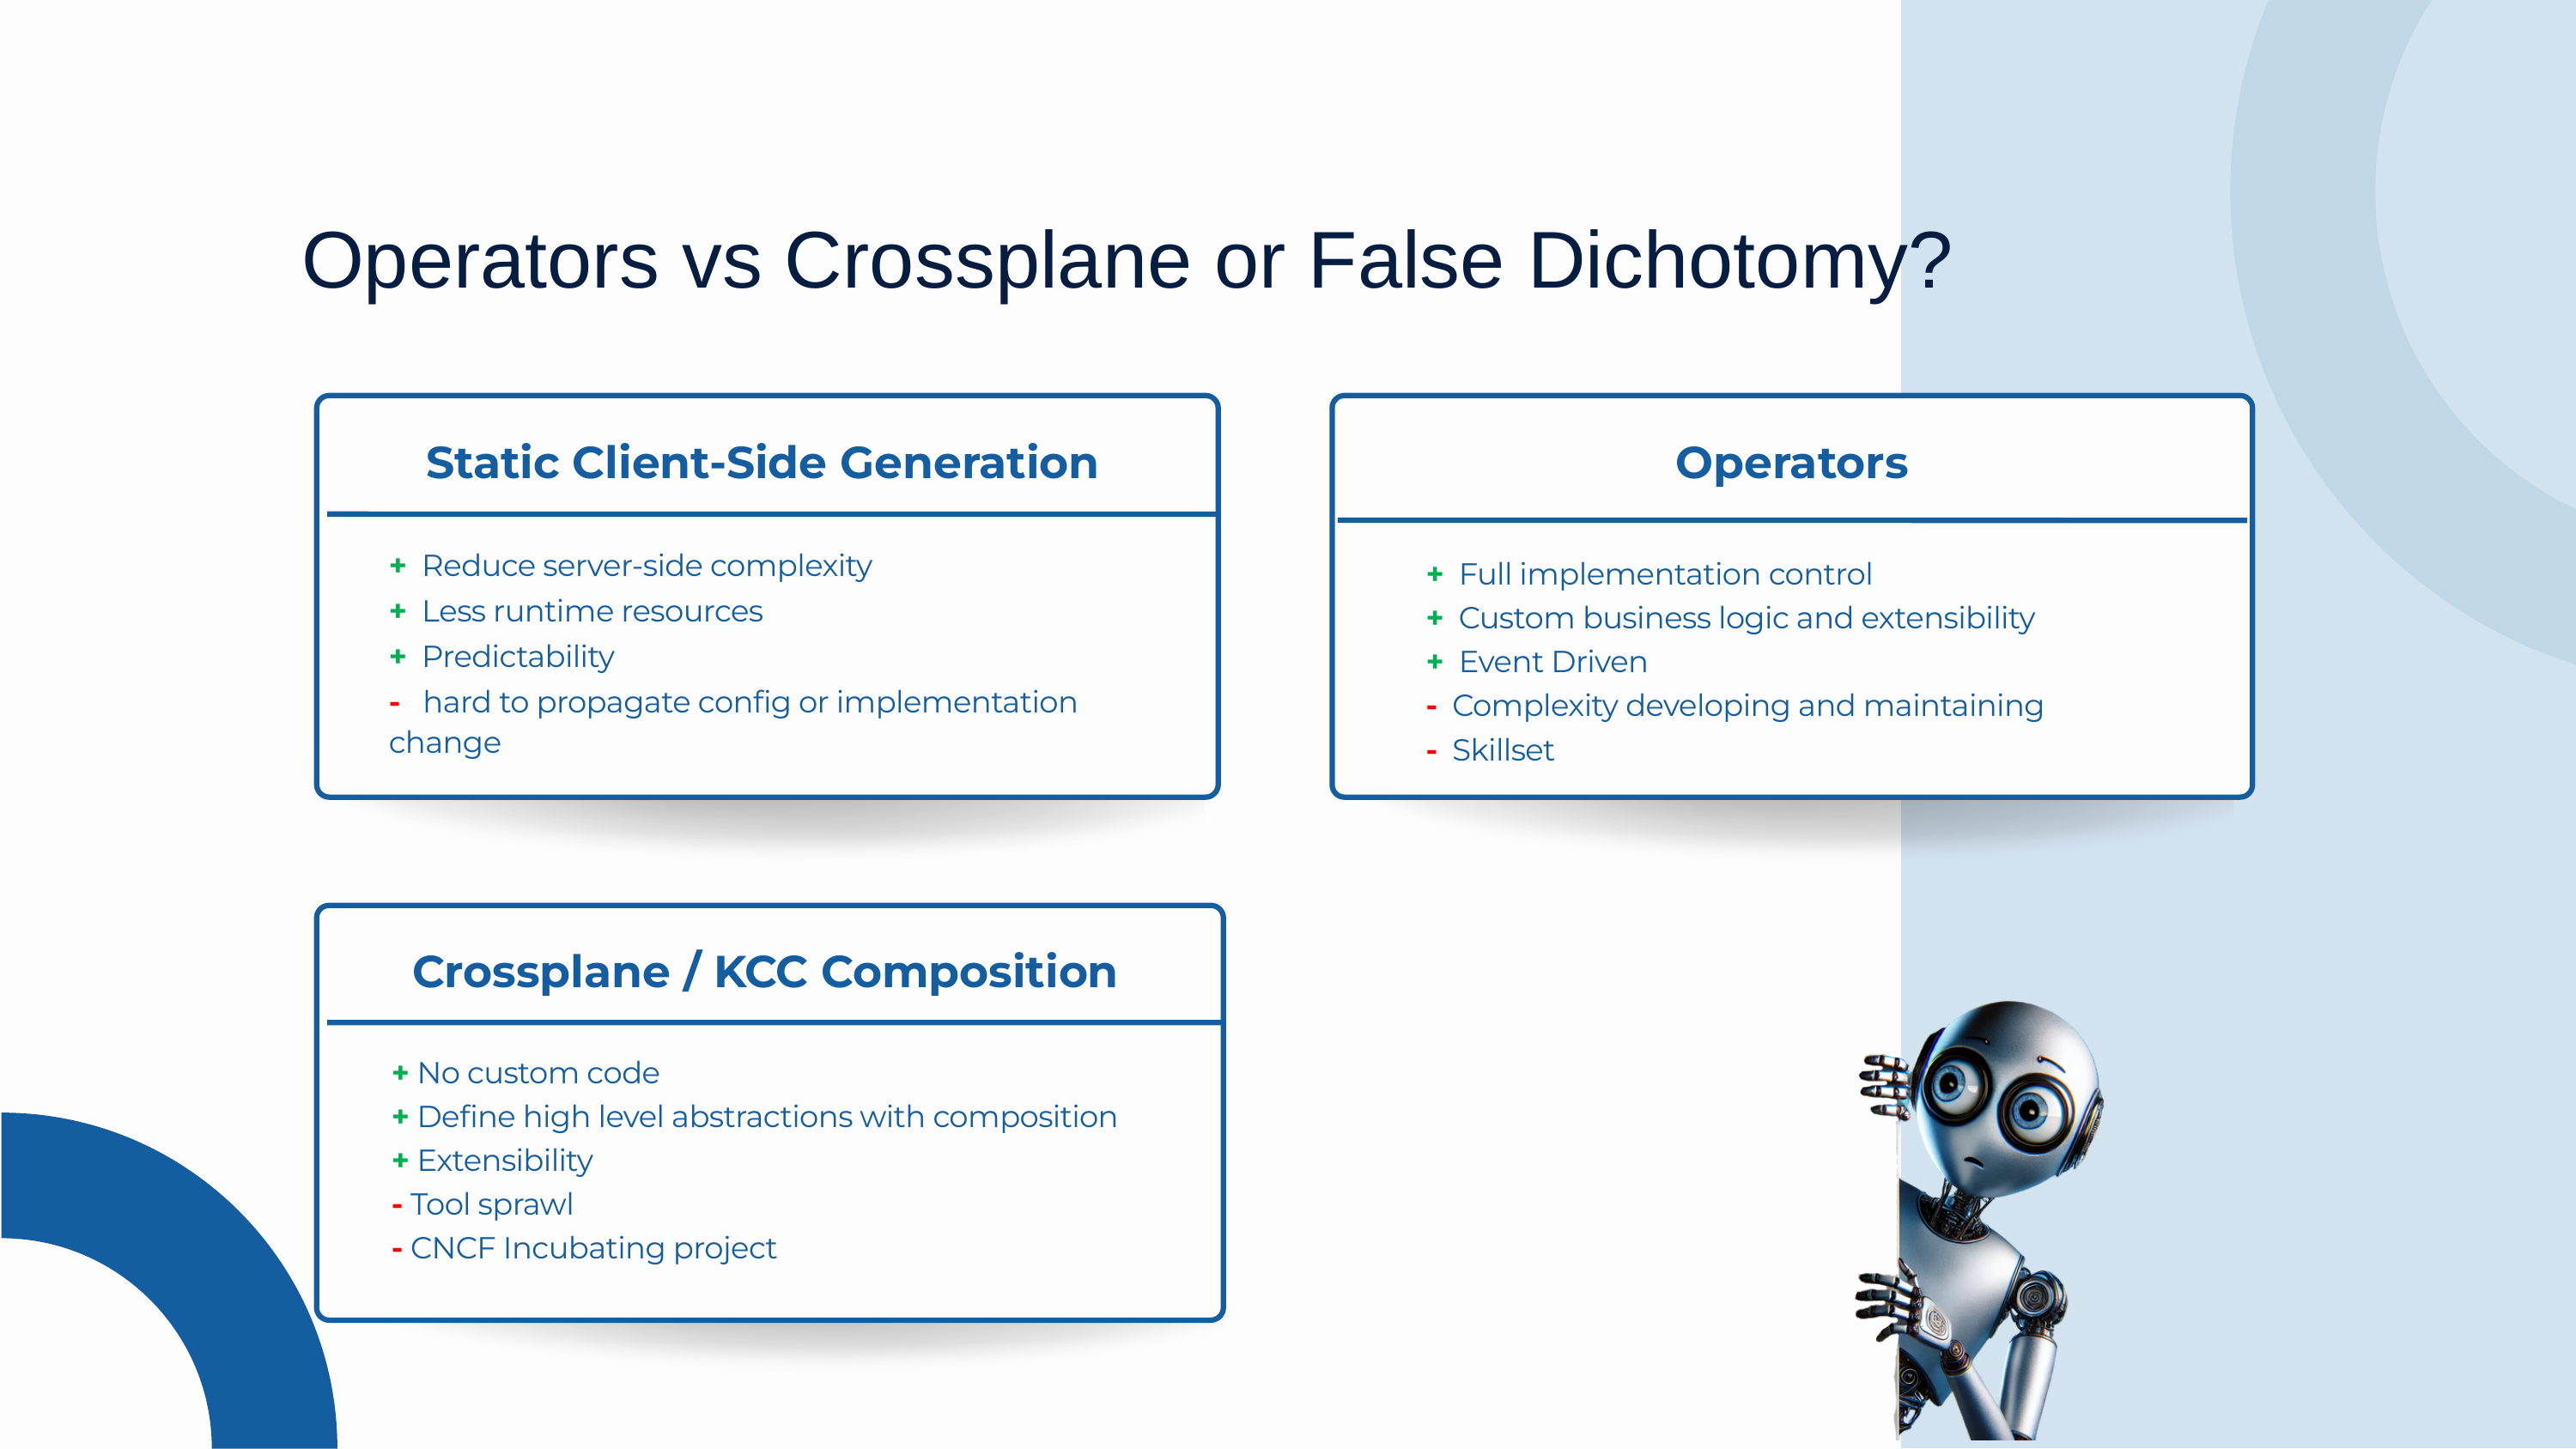

Operators vs Crossplane or False Dichotomy?

Static Client-Side Generation
Operators

+  Reduce server-side complexity
+  Less runtime resources
+  Predictability
-   hard to propagate config or implementation change
+  Full implementation control
+  Custom business logic and extensibility
+  Event Driven
-  Complexity developing and maintaining
-  Skillset

Crossplane / KCC Composition

+ No custom code
+ Define high level abstractions with composition
+ Extensibility
- Tool sprawl
- CNCF Incubating project